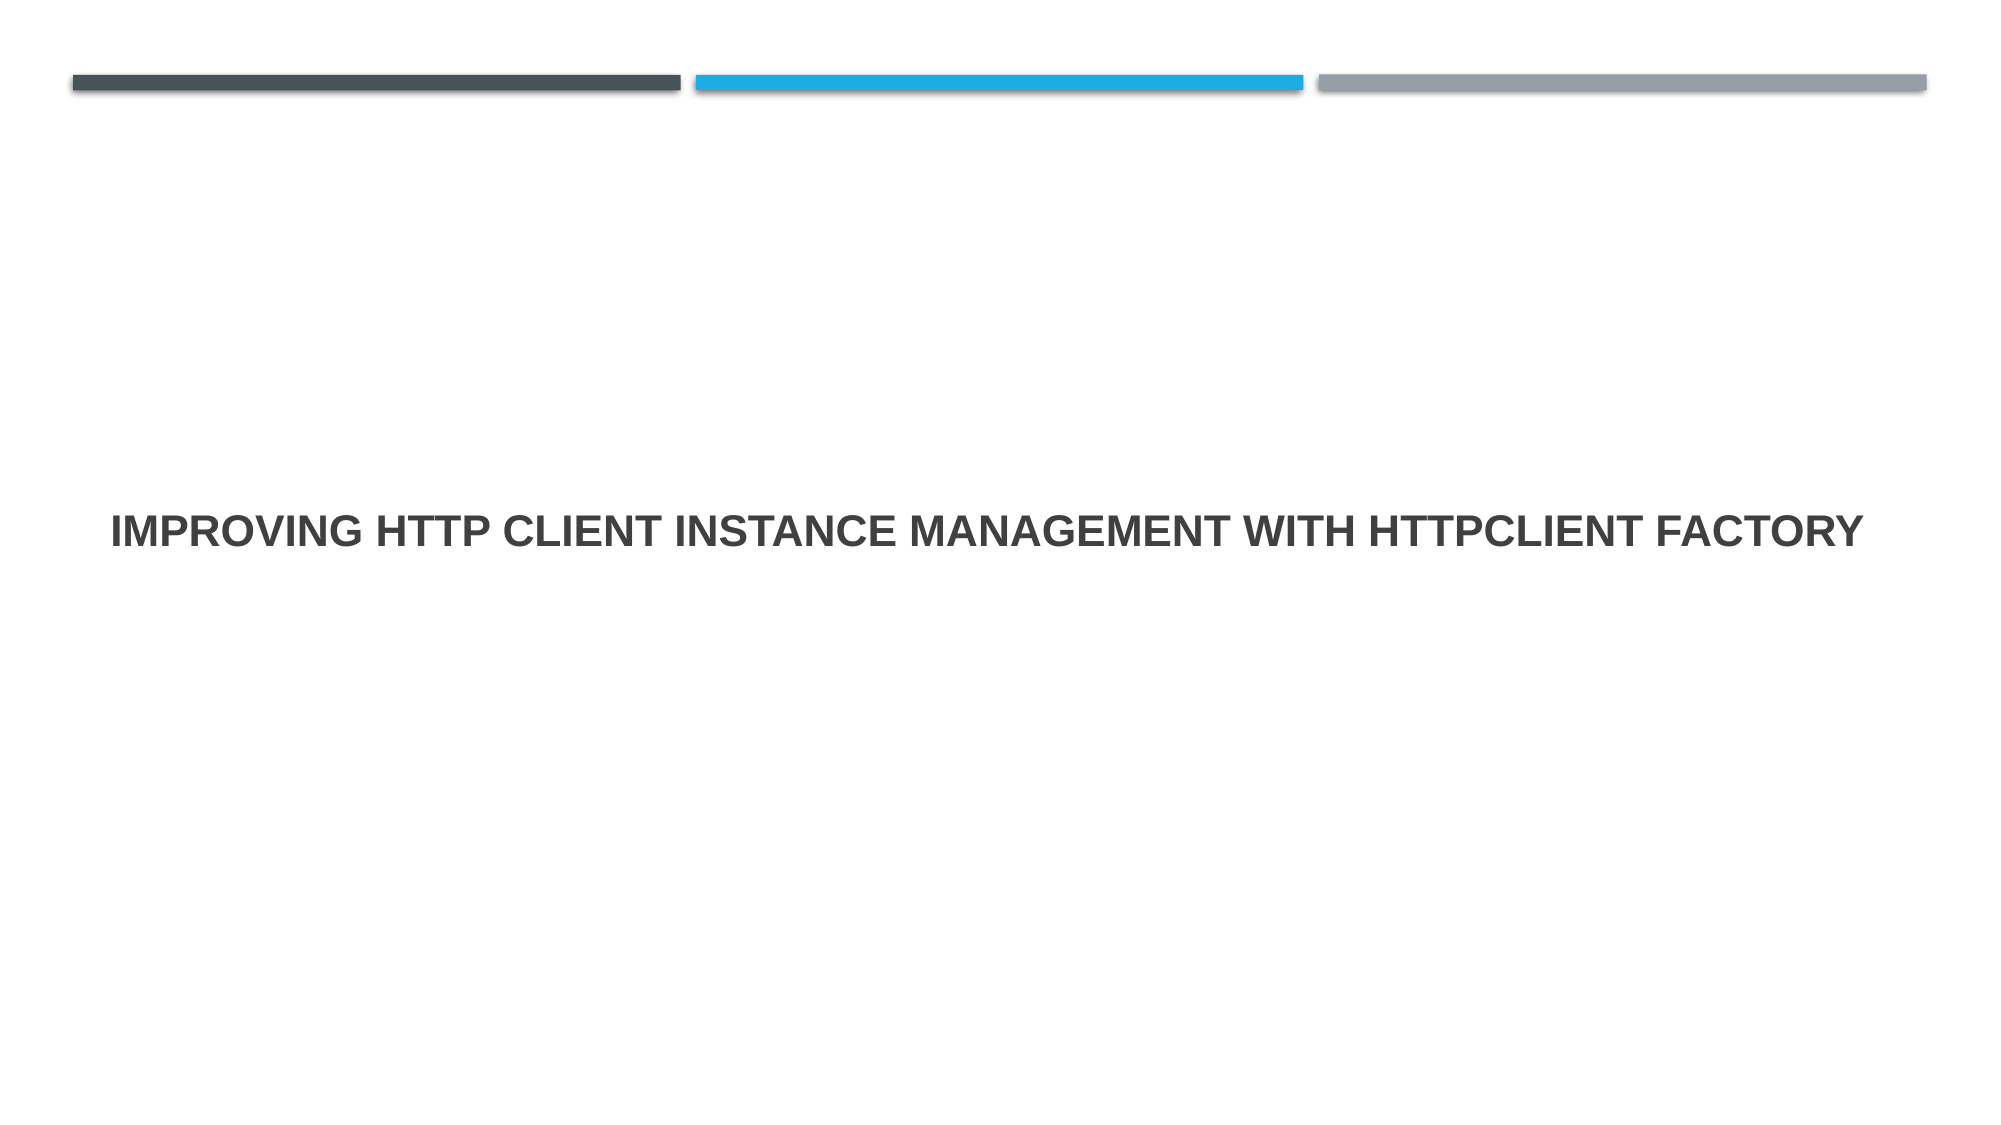

# Improving http client instance management with httpclient factory